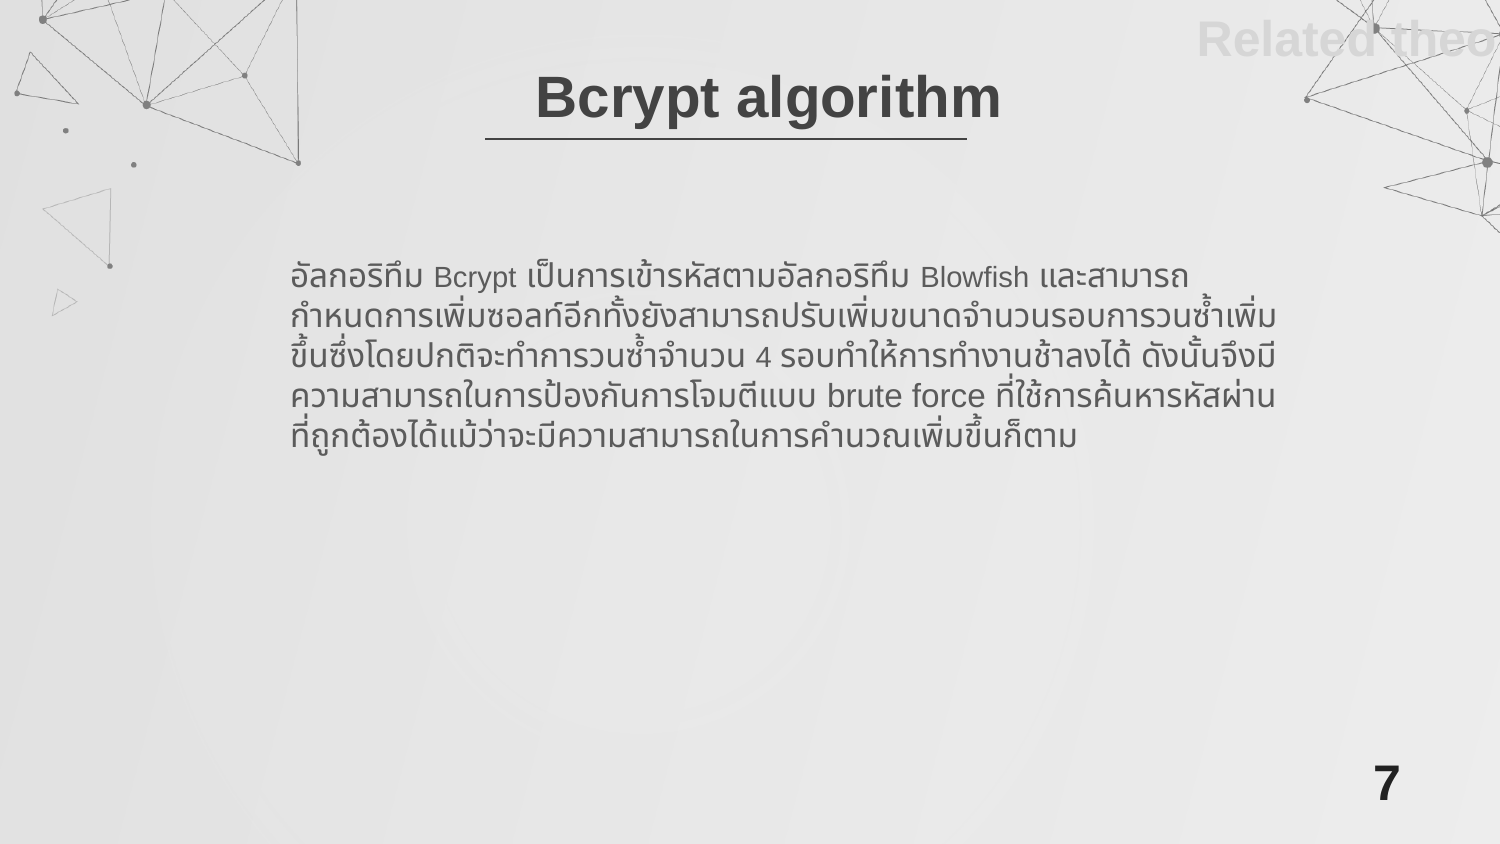

Related theory
# Bcrypt algorithm

อัลกอริทึม Bcrypt เป็นการเข้ารหัสตามอัลกอริทึม Blowfish และสามารถกำหนดการเพิ่มซอลท์อีกทั้งยังสามารถปรับเพิ่มขนาดจำนวนรอบการวนซ้ำเพิ่มขึ้นซึ่งโดยปกติจะทำการวนซ้ำจำนวน 4 รอบทำให้การทำงานช้าลงได้ ดังนั้นจึงมีความสามารถในการป้องกันการโจมตีแบบ brute force ที่ใช้การค้นหารหัสผ่านที่ถูกต้องได้แม้ว่าจะมีความสามารถในการคำนวณเพิ่มขึ้นก็ตาม

7